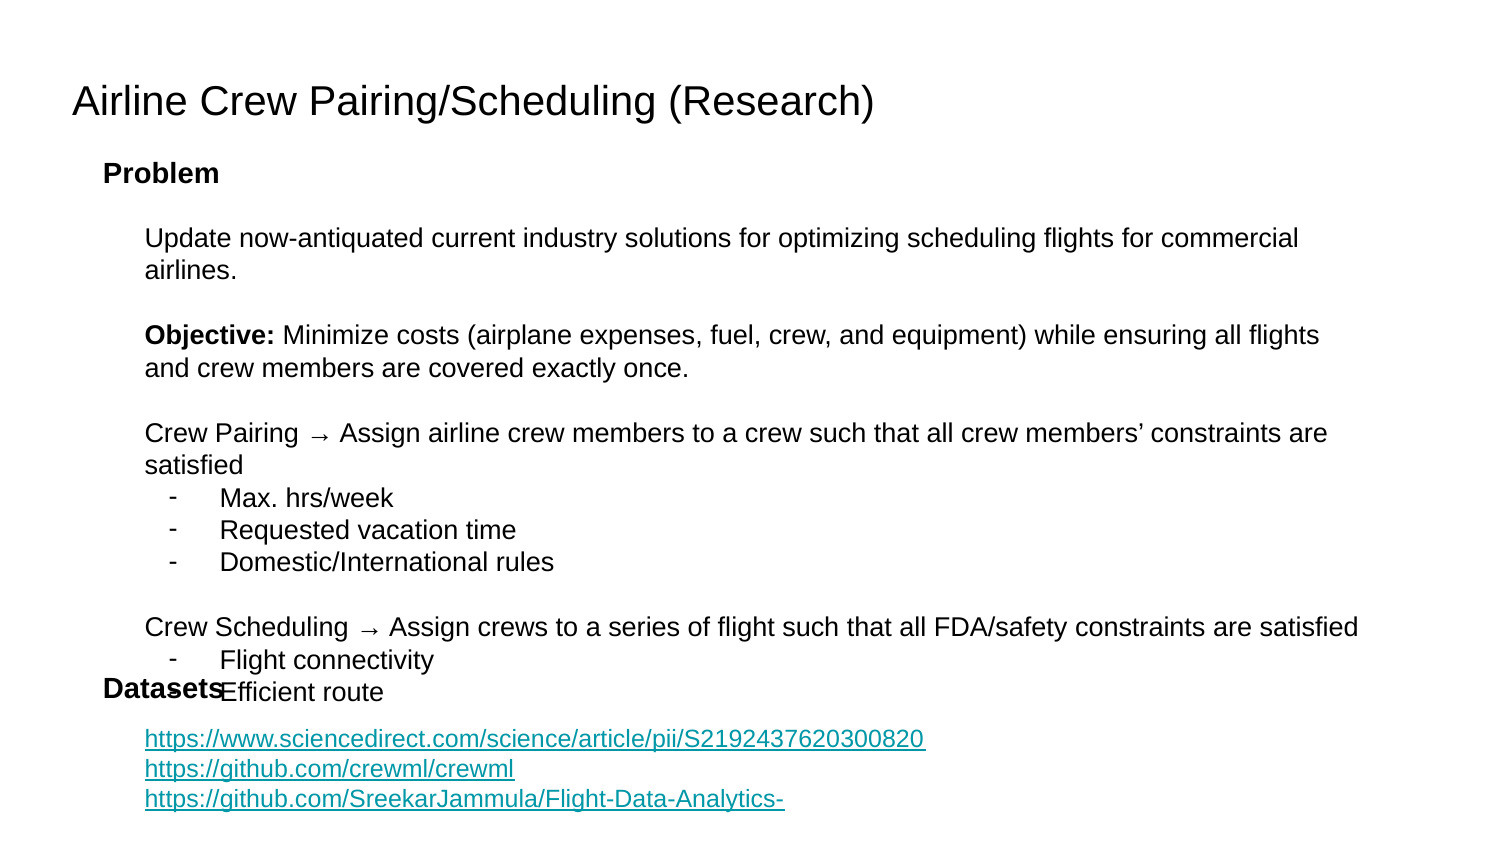

Airline Crew Pairing/Scheduling (Research)
Problem
Update now-antiquated current industry solutions for optimizing scheduling flights for commercial airlines.

Objective: Minimize costs (airplane expenses, fuel, crew, and equipment) while ensuring all flights and crew members are covered exactly once.

Crew Pairing → Assign airline crew members to a crew such that all crew members’ constraints are satisfied
Max. hrs/week
Requested vacation time
Domestic/International rules

Crew Scheduling → Assign crews to a series of flight such that all FDA/safety constraints are satisfied
Flight connectivity
Efficient route
Datasets
https://www.sciencedirect.com/science/article/pii/S2192437620300820
https://github.com/crewml/crewml
https://github.com/SreekarJammula/Flight-Data-Analytics-